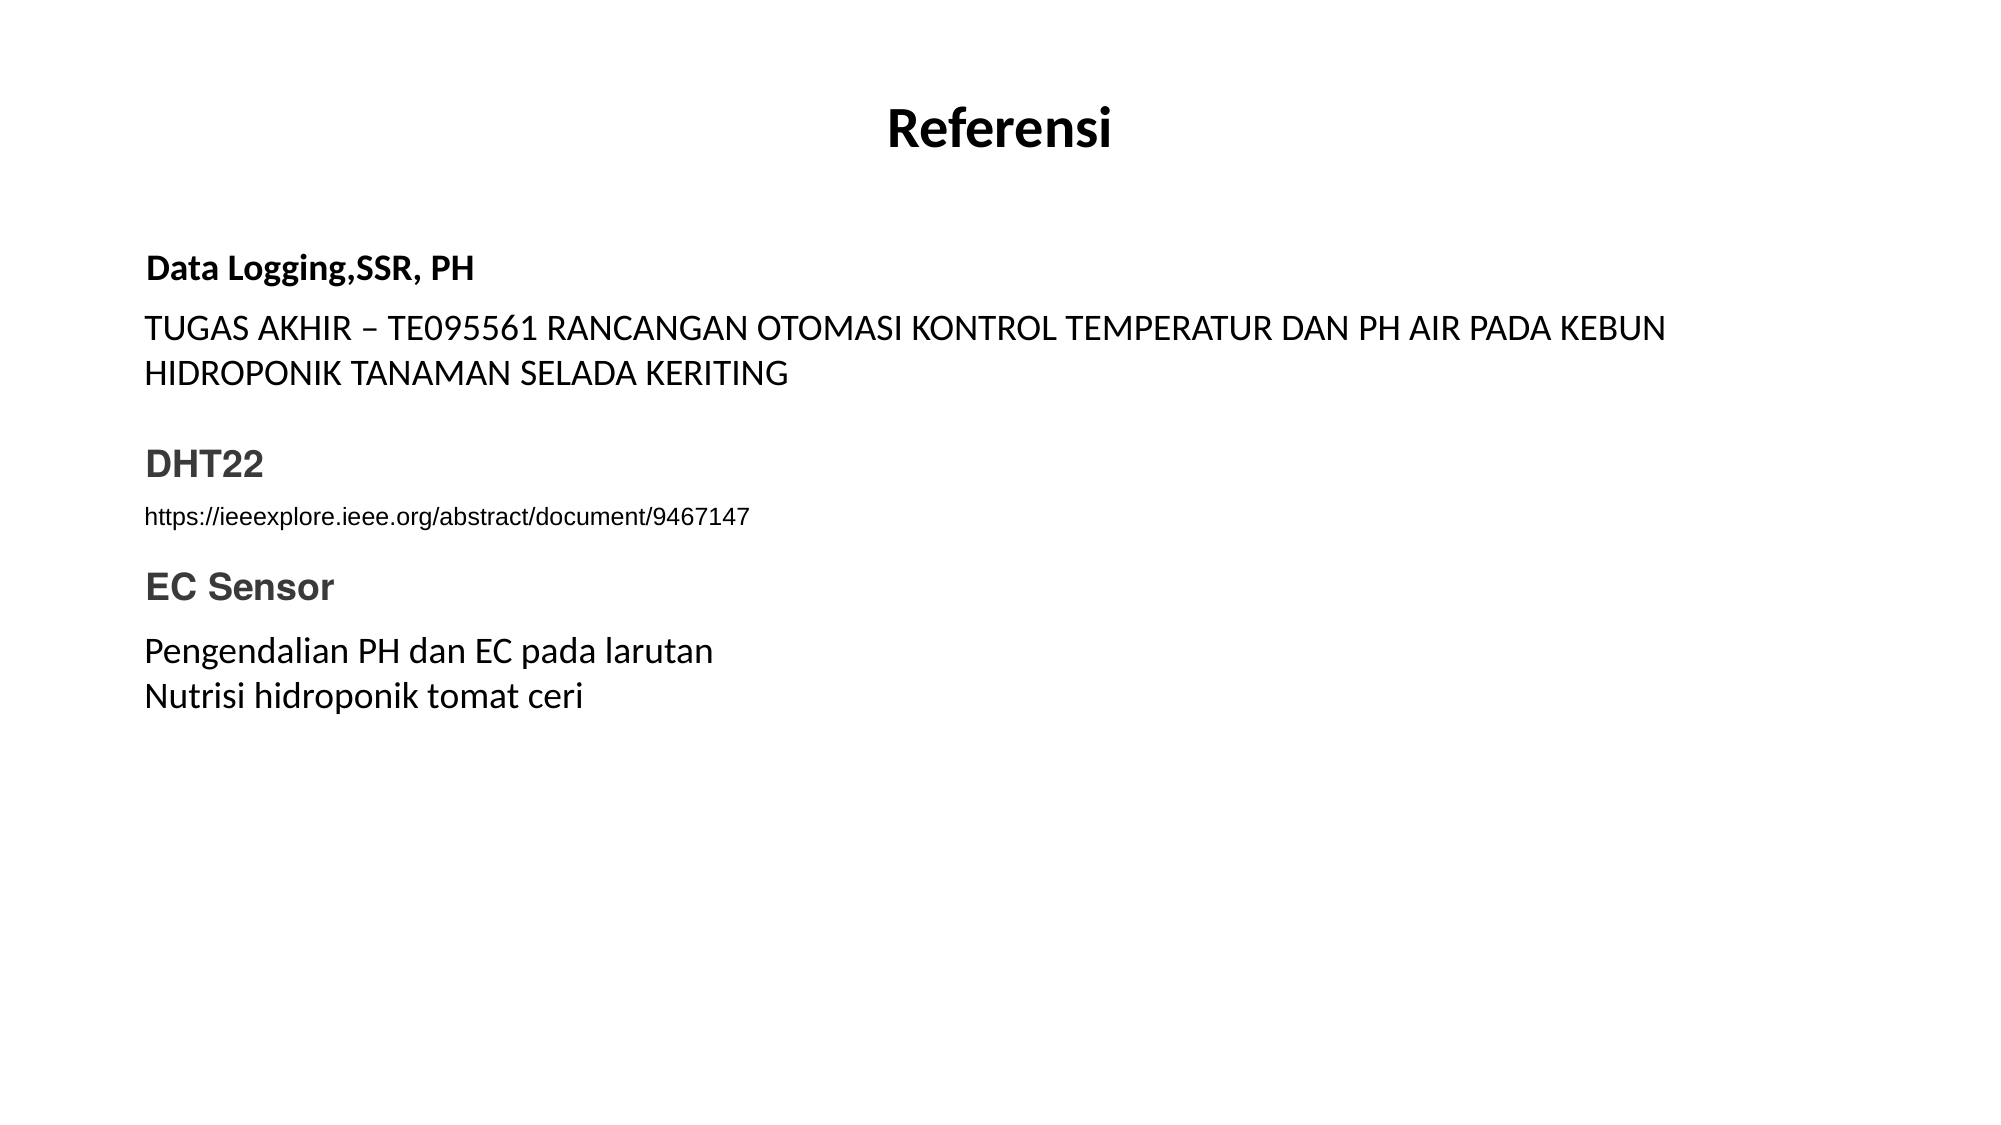

Referensi
Data Logging,SSR, PH
TUGAS AKHIR – TE095561 RANCANGAN OTOMASI KONTROL TEMPERATUR DAN PH AIR PADA KEBUN HIDROPONIK TANAMAN SELADA KERITING
DHT22
https://ieeexplore.ieee.org/abstract/document/9467147
EC Sensor
Pengendalian PH dan EC pada larutan Nutrisi hidroponik tomat ceri